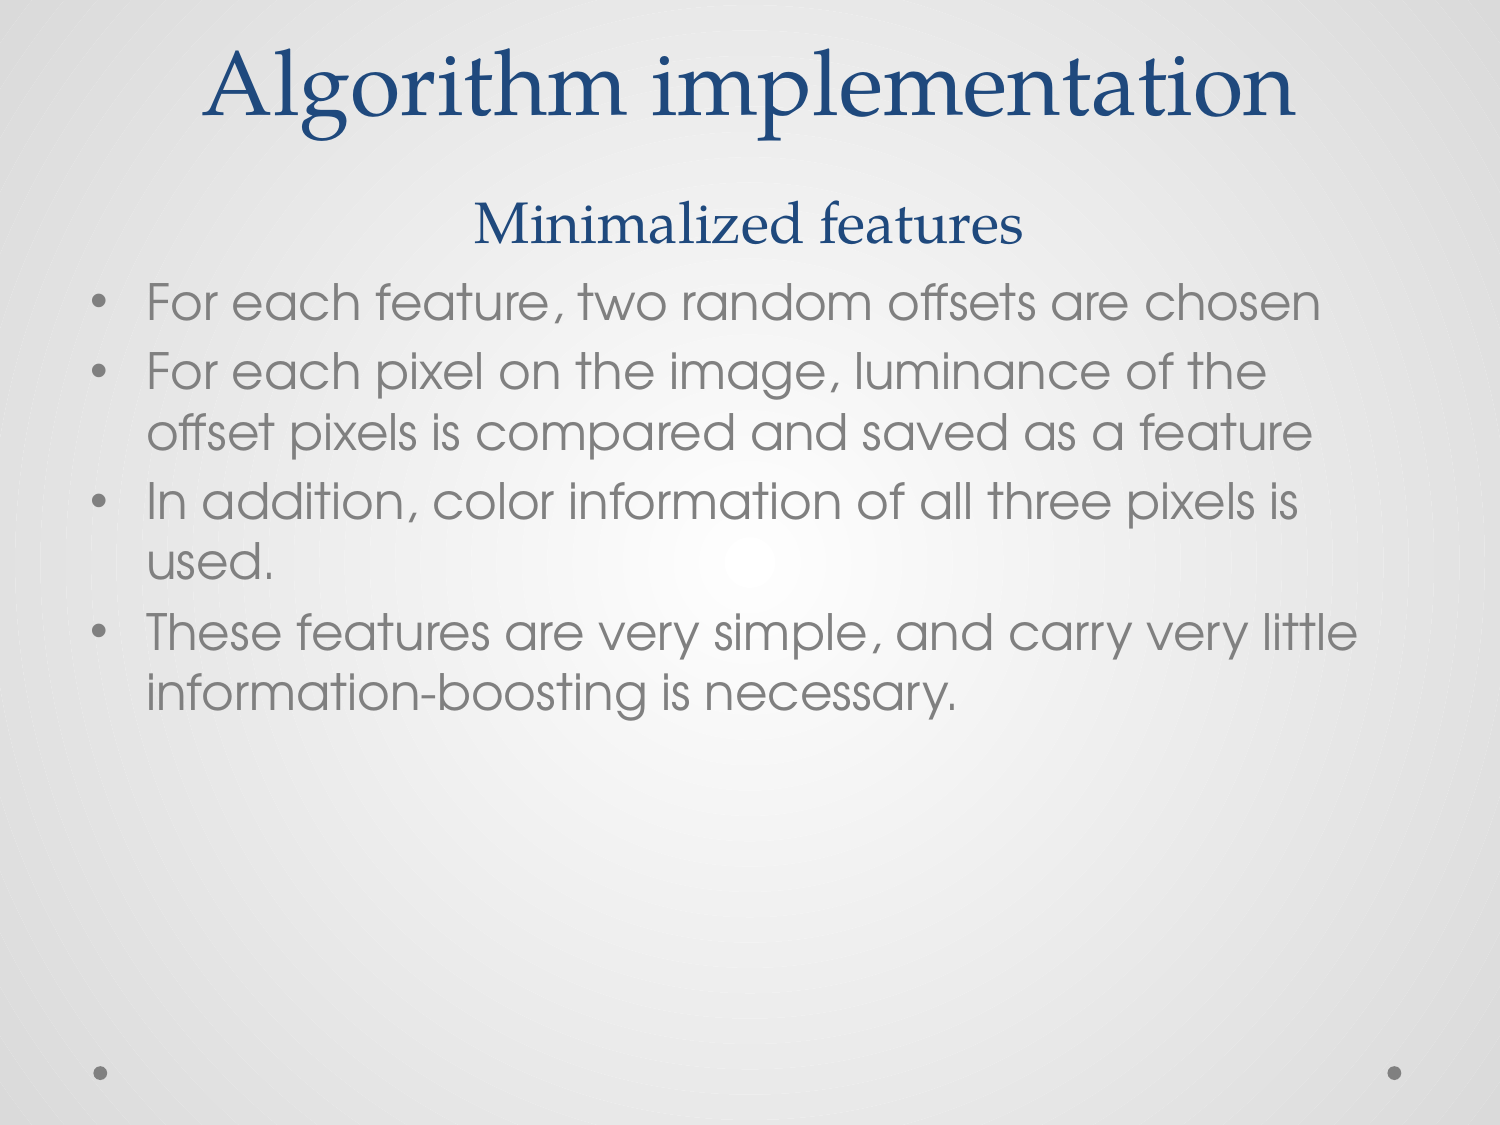

# Algorithm implementation Minimalized features
For each feature, two random offsets are chosen
For each pixel on the image, luminance of the offset pixels is compared and saved as a feature
In addition, color information of all three pixels is used.
These features are very simple, and carry very little information-boosting is necessary.